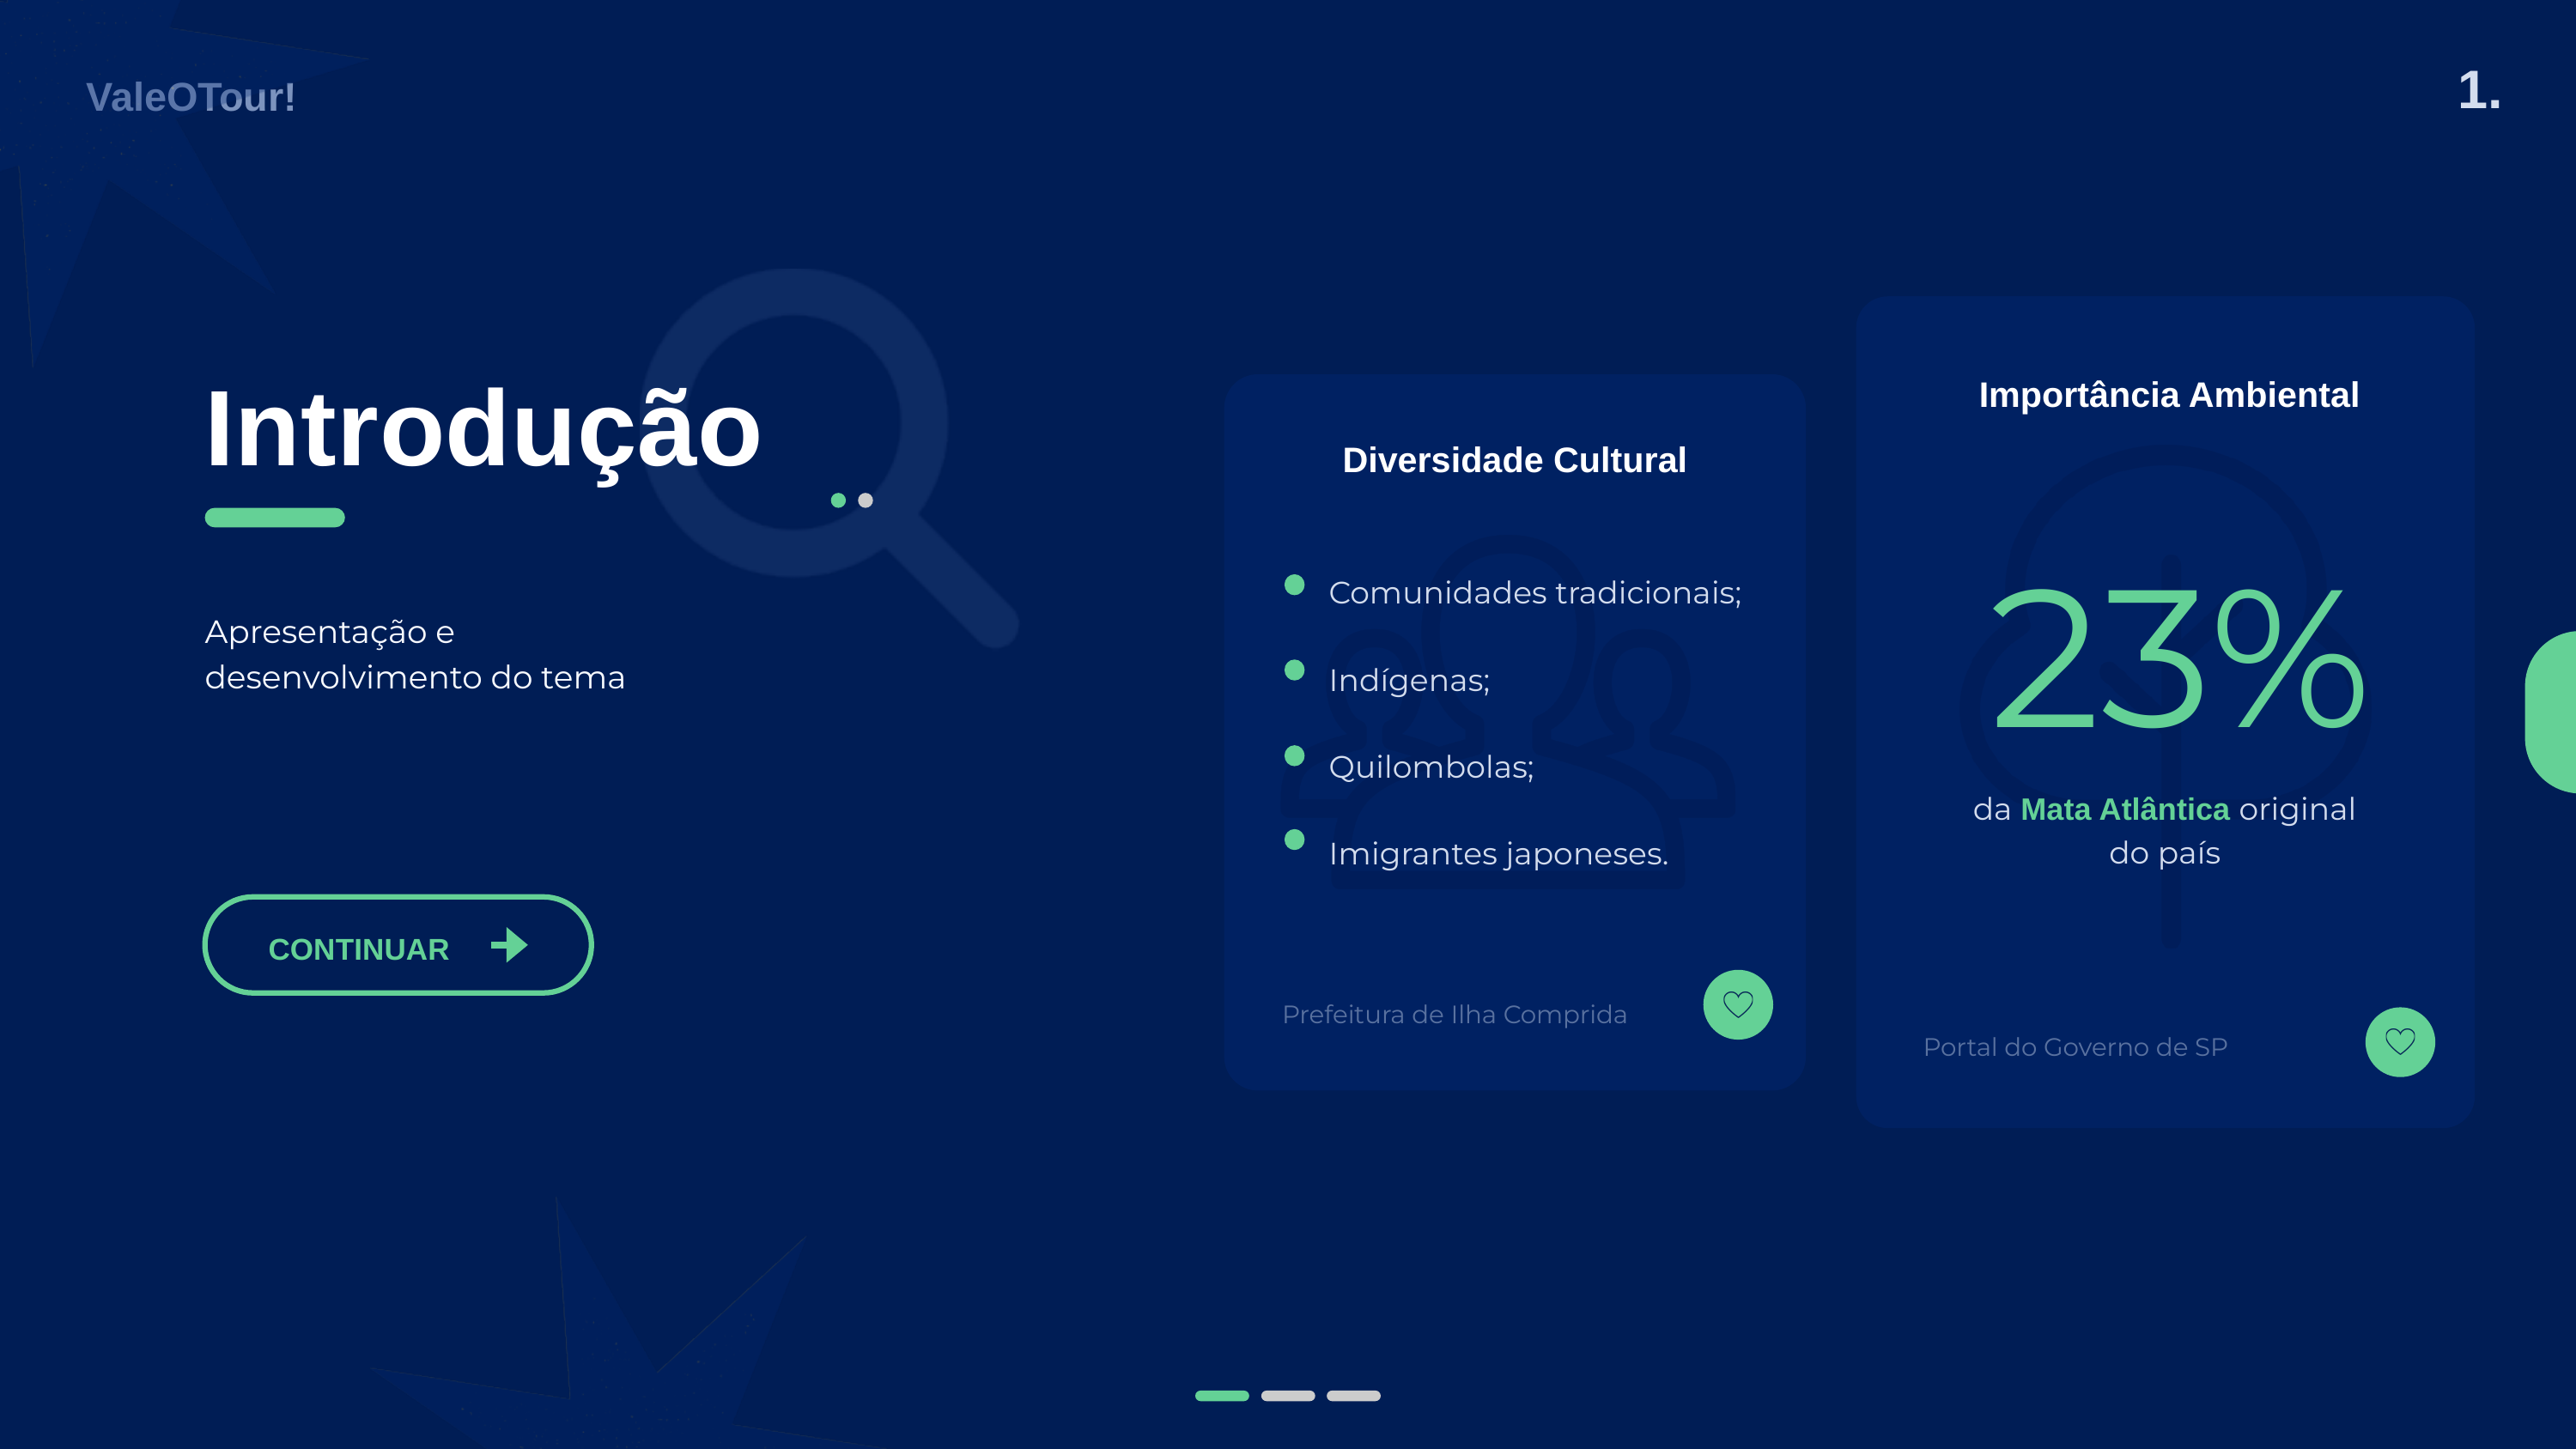

1.
ValeOTour!

Importância Ambiental

 23%
da Mata Atlântica original do país

Portal do Governo de SP

Introdução

Diversidade Cultural

Comunidades tradicionais;

Indígenas;

Quilombolas;

Imigrantes japoneses.

Prefeitura de Ilha Comprida

Apresentação e desenvolvimento do tema

CONTINUAR